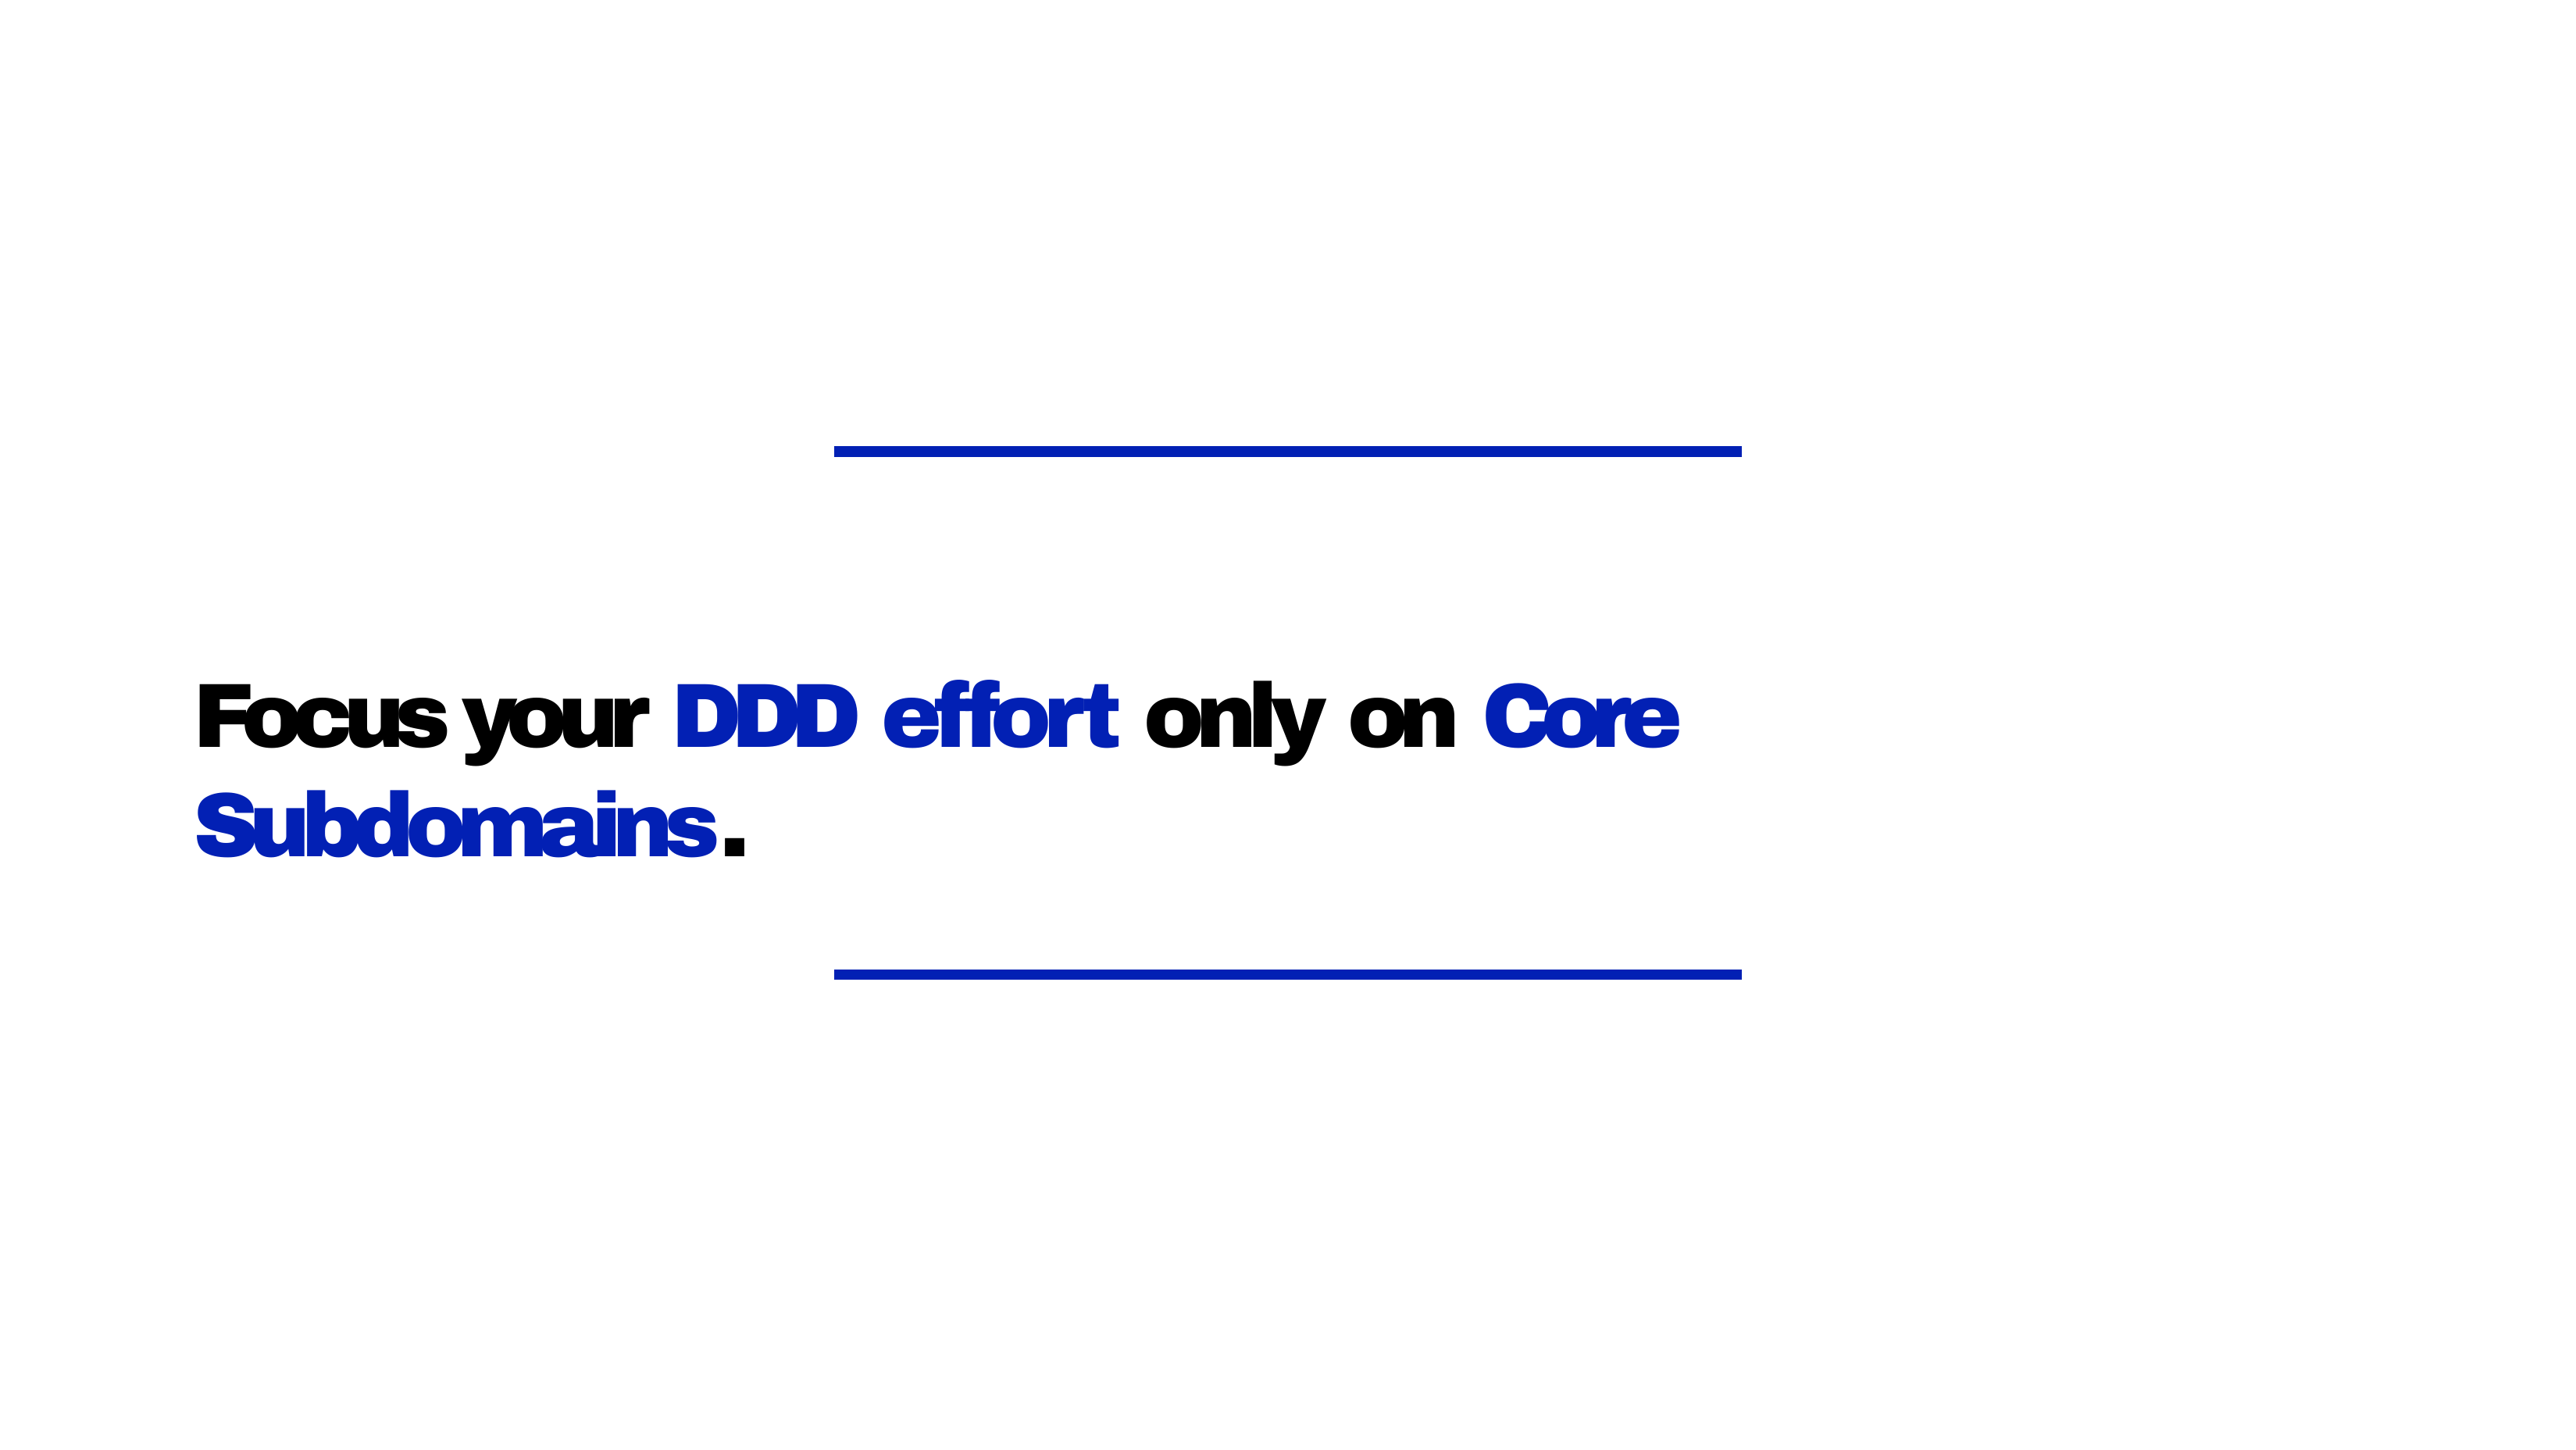

# Focus your DDD effort only on Core Subdomains.